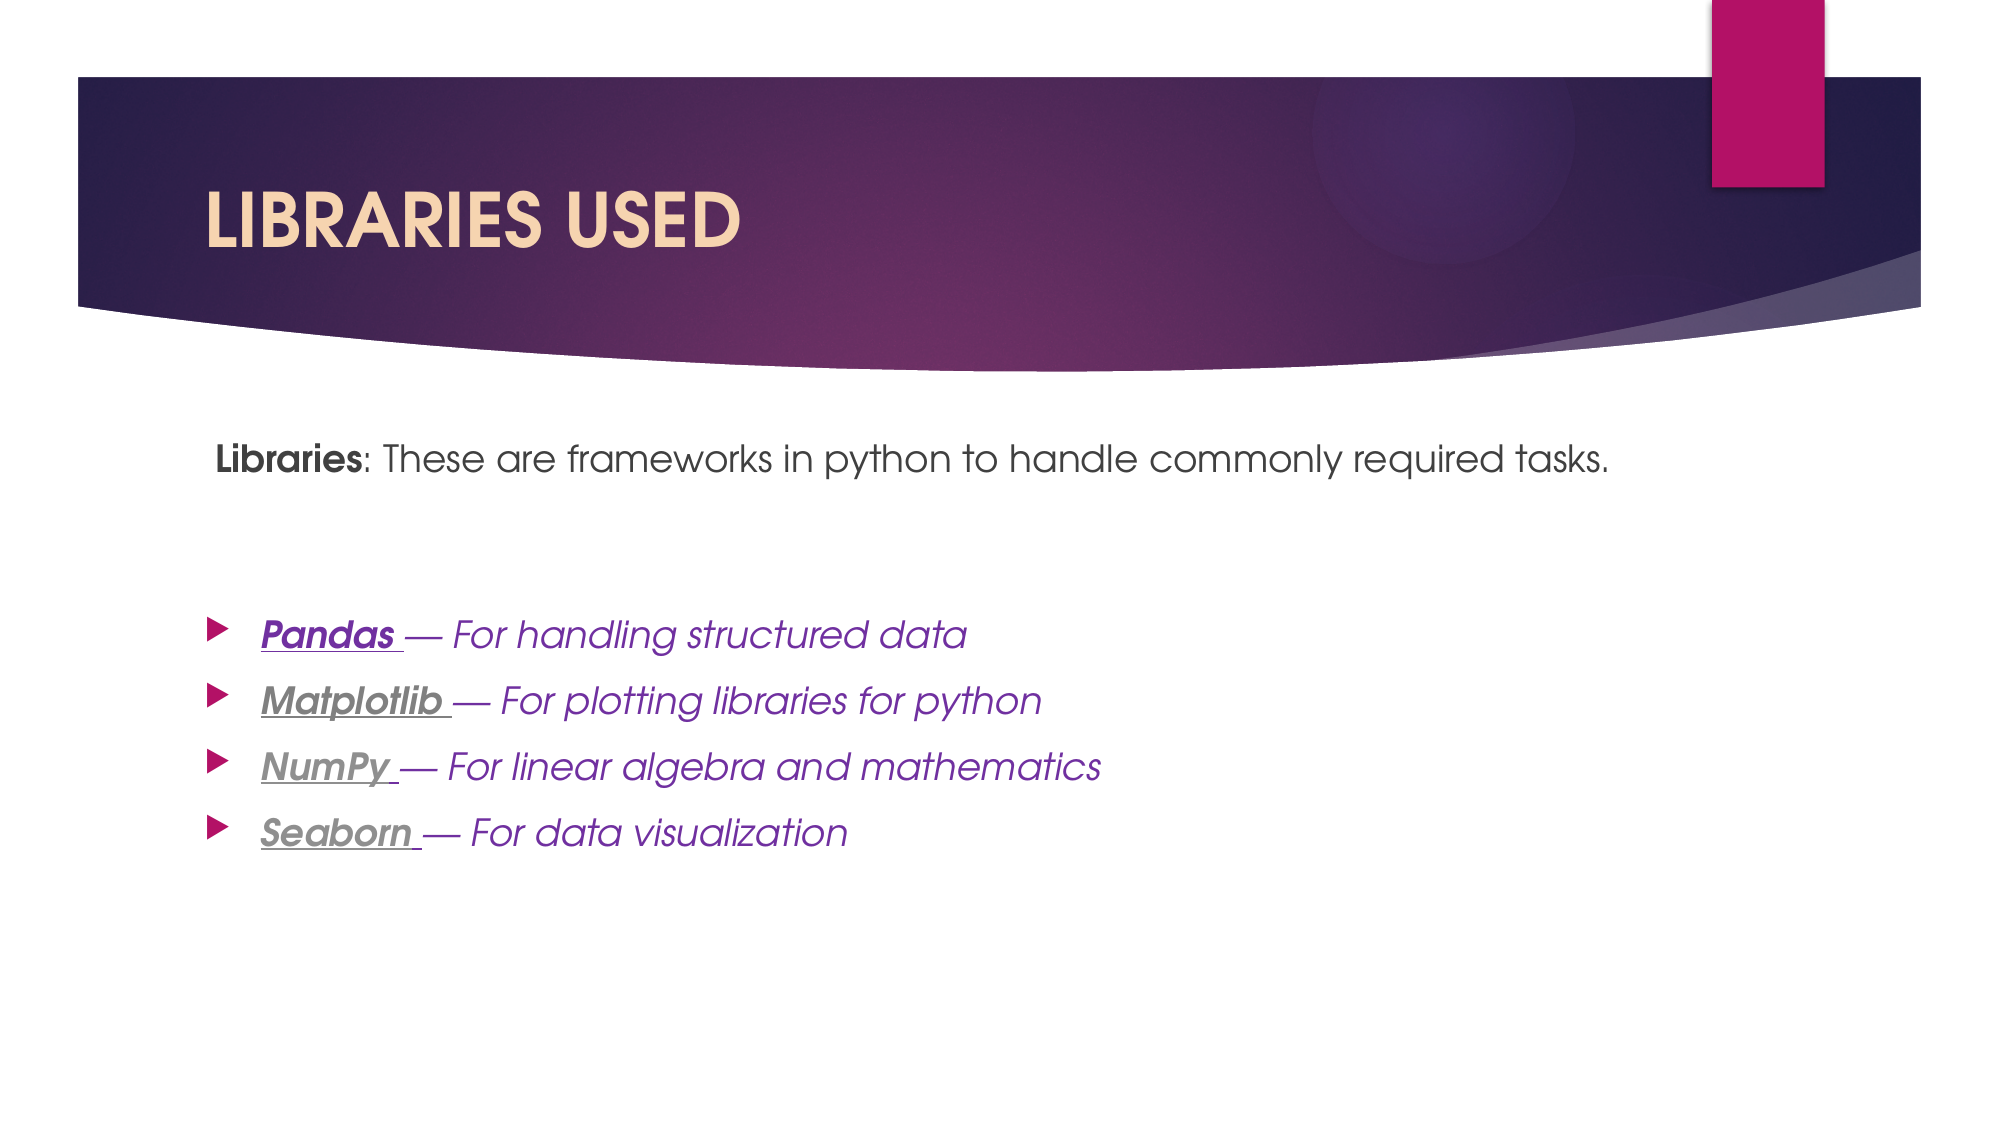

# LIBRARIES USED
 Libraries: These are frameworks in python to handle commonly required tasks.

Pandas — For handling structured data
Matplotlib — For plotting libraries for python
NumPy — For linear algebra and mathematics
Seaborn — For data visualization